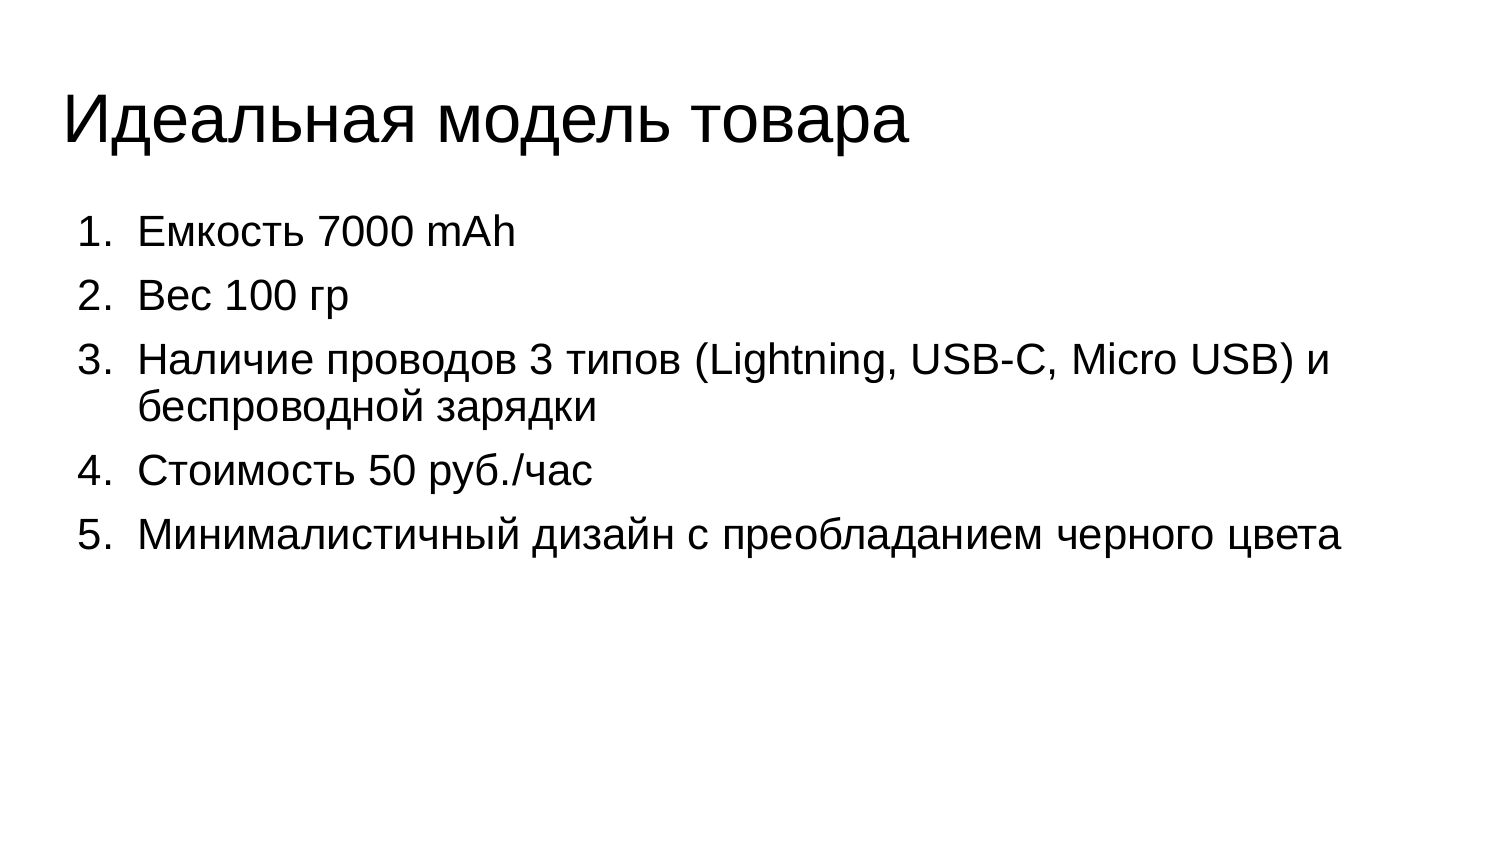

# Идеальная модель товара
Емкость 7000 mAh
Вес 100 гр
Наличие проводов 3 типов (Lightning, USB-C, Micro USB) и беспроводной зарядки
Стоимость 50 руб./час
Минималистичный дизайн с преобладанием черного цвета